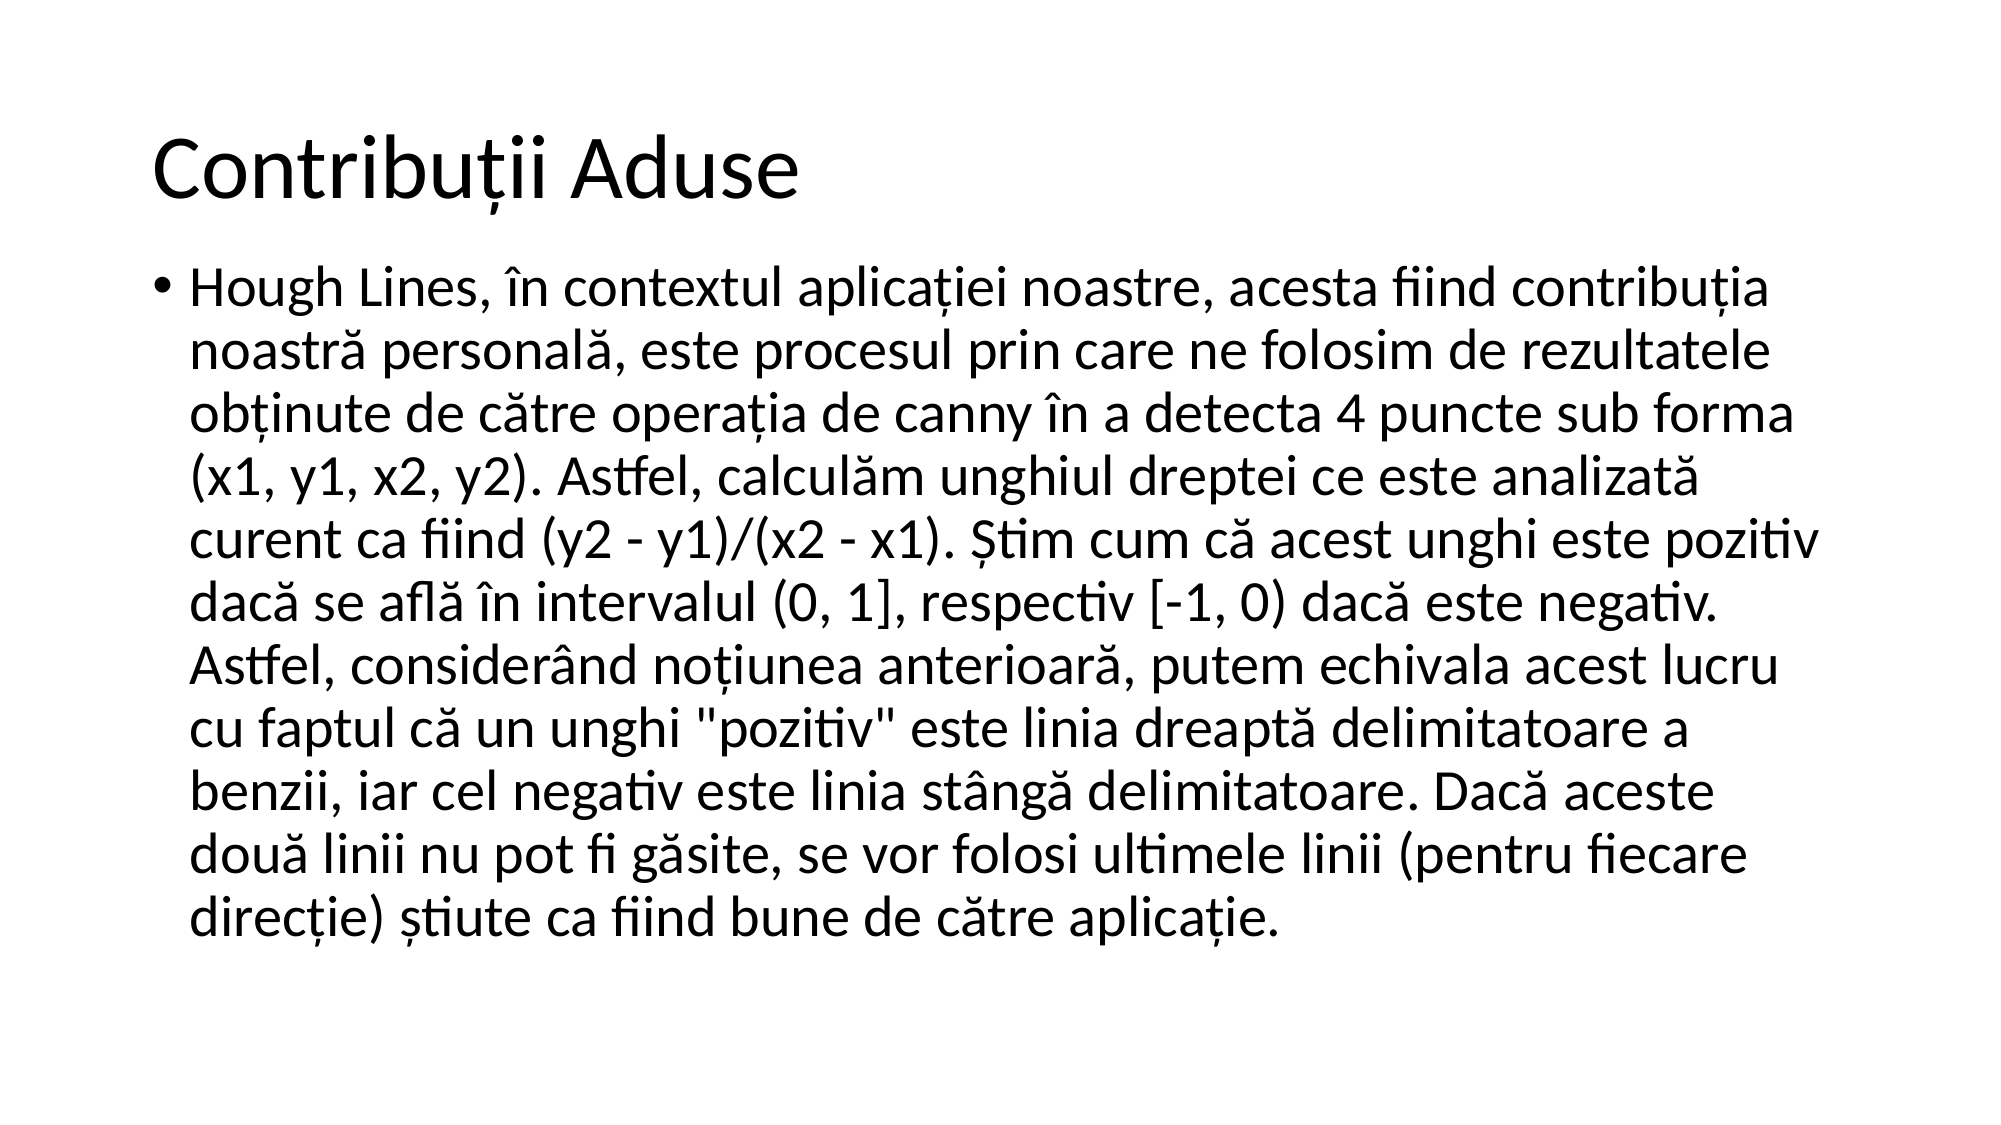

# Contribuții Aduse
Hough Lines, în contextul aplicației noastre, acesta fiind contribuția noastră personală, este procesul prin care ne folosim de rezultatele obținute de către operația de canny în a detecta 4 puncte sub forma (x1, y1, x2, y2). Astfel, calculăm unghiul dreptei ce este analizată curent ca fiind (y2 - y1)/(x2 - x1). Știm cum că acest unghi este pozitiv dacă se află în intervalul (0, 1], respectiv [-1, 0) dacă este negativ. Astfel, considerând noțiunea anterioară, putem echivala acest lucru cu faptul că un unghi "pozitiv" este linia dreaptă delimitatoare a benzii, iar cel negativ este linia stângă delimitatoare. Dacă aceste două linii nu pot fi găsite, se vor folosi ultimele linii (pentru fiecare direcție) știute ca fiind bune de către aplicație.